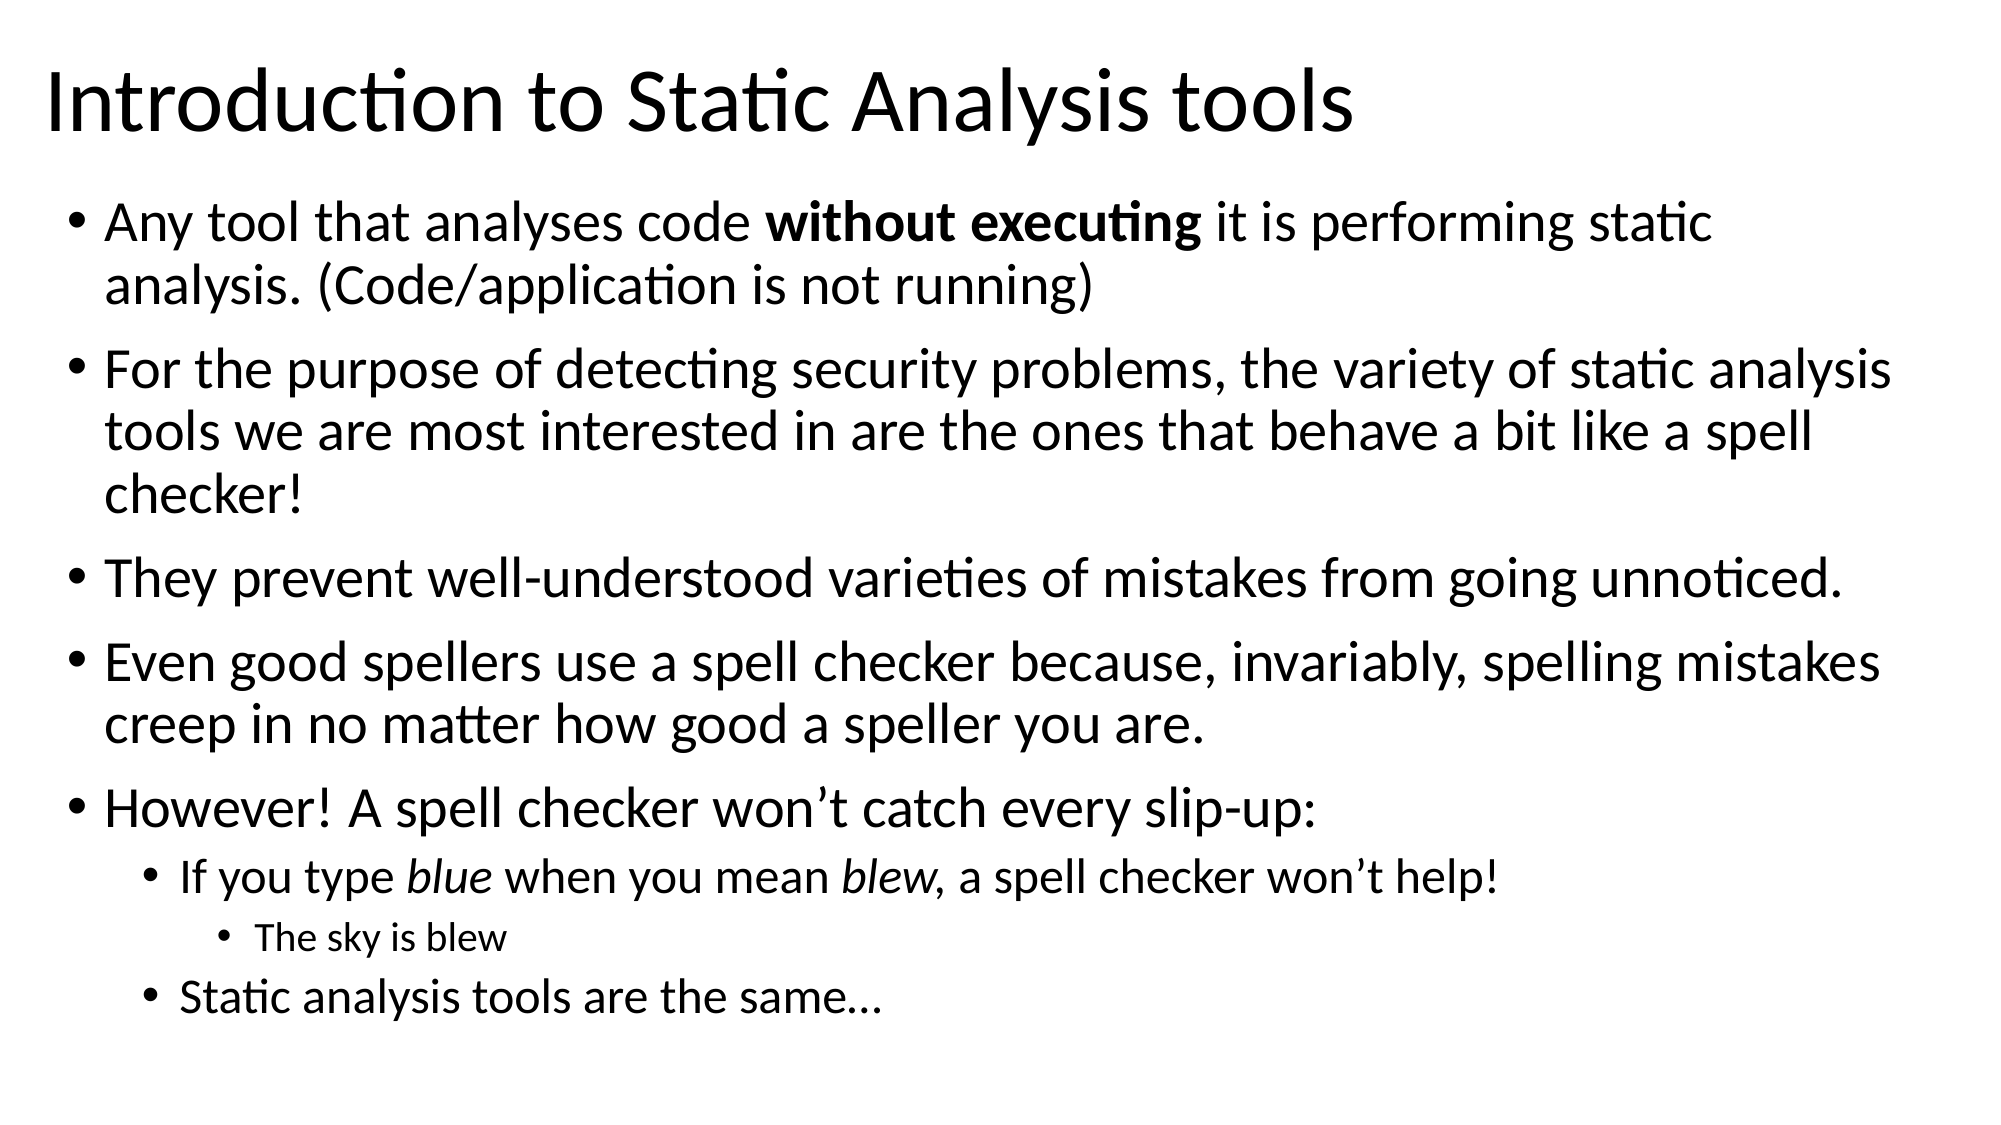

# Introduction to Static Analysis tools
Any tool that analyses code without executing it is performing static analysis. (Code/application is not running)
For the purpose of detecting security problems, the variety of static analysis tools we are most interested in are the ones that behave a bit like a spell checker!
They prevent well-understood varieties of mistakes from going unnoticed.
Even good spellers use a spell checker because, invariably, spelling mistakes creep in no matter how good a speller you are.
However! A spell checker won’t catch every slip-up:
If you type blue when you mean blew, a spell checker won’t help!
The sky is blew
Static analysis tools are the same…